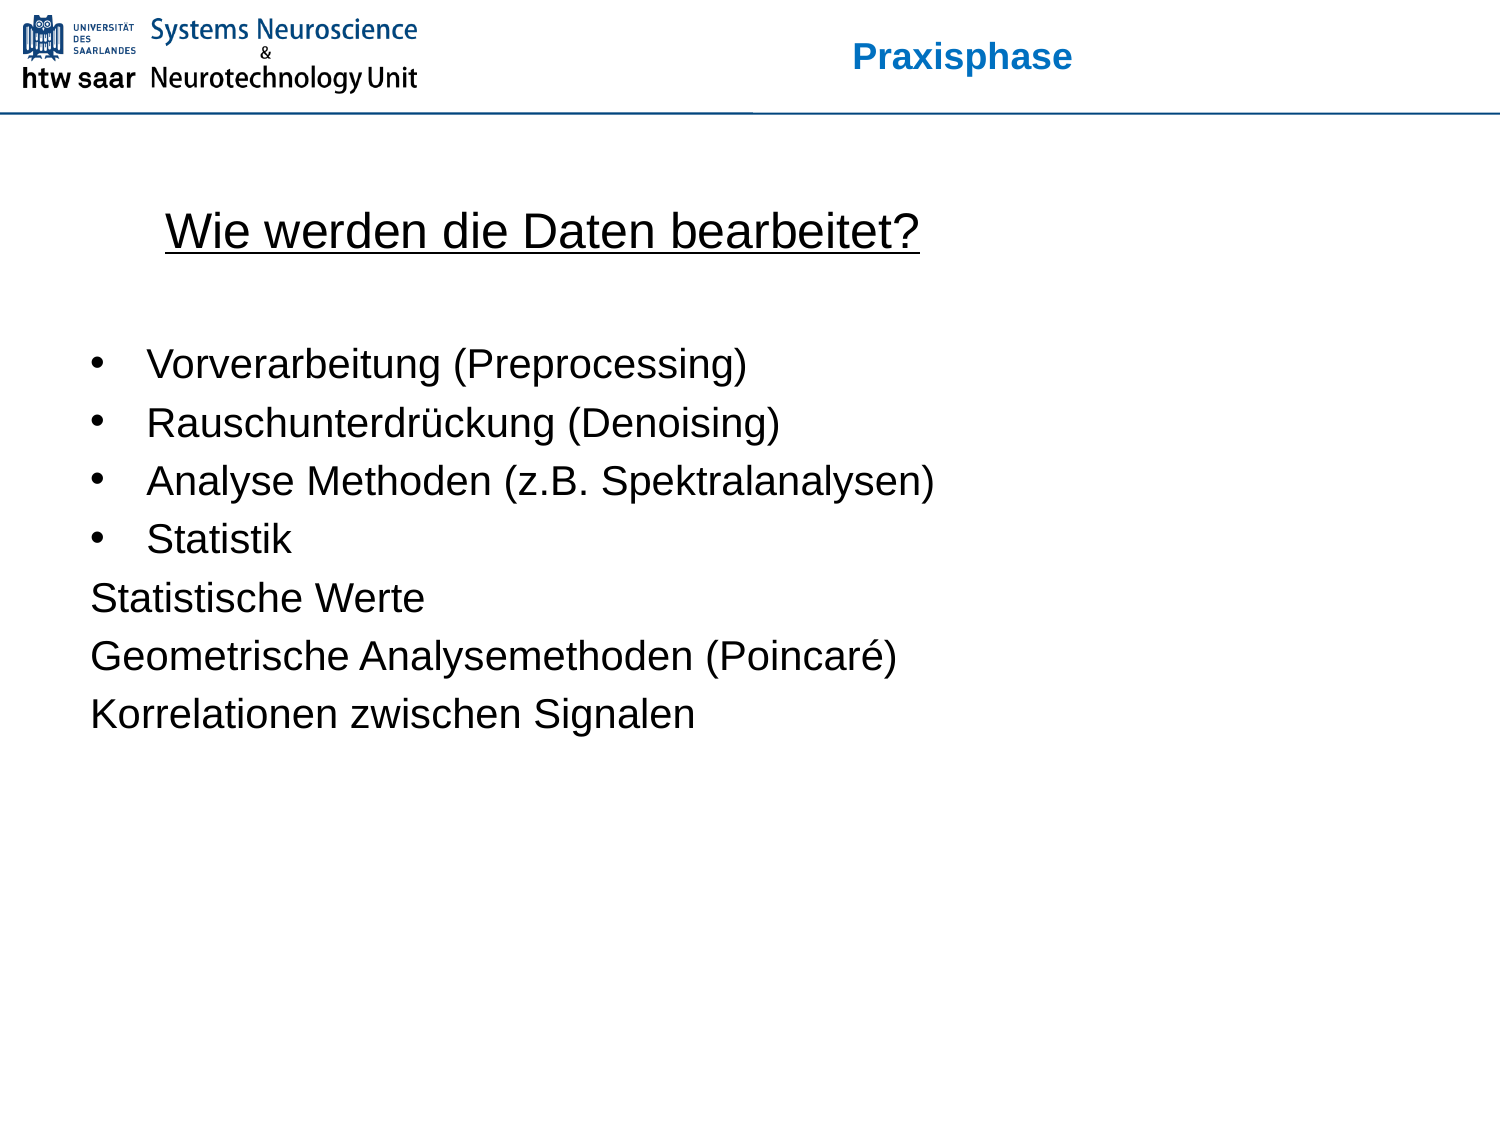

# Praxisphase
Wie werden die Daten bearbeitet?

Vorverarbeitung (Preprocessing)
Rauschunterdrückung (Denoising)
Analyse Methoden (z.B. Spektralanalysen)
Statistik
Statistische Werte
Geometrische Analysemethoden (Poincaré)
Korrelationen zwischen Signalen